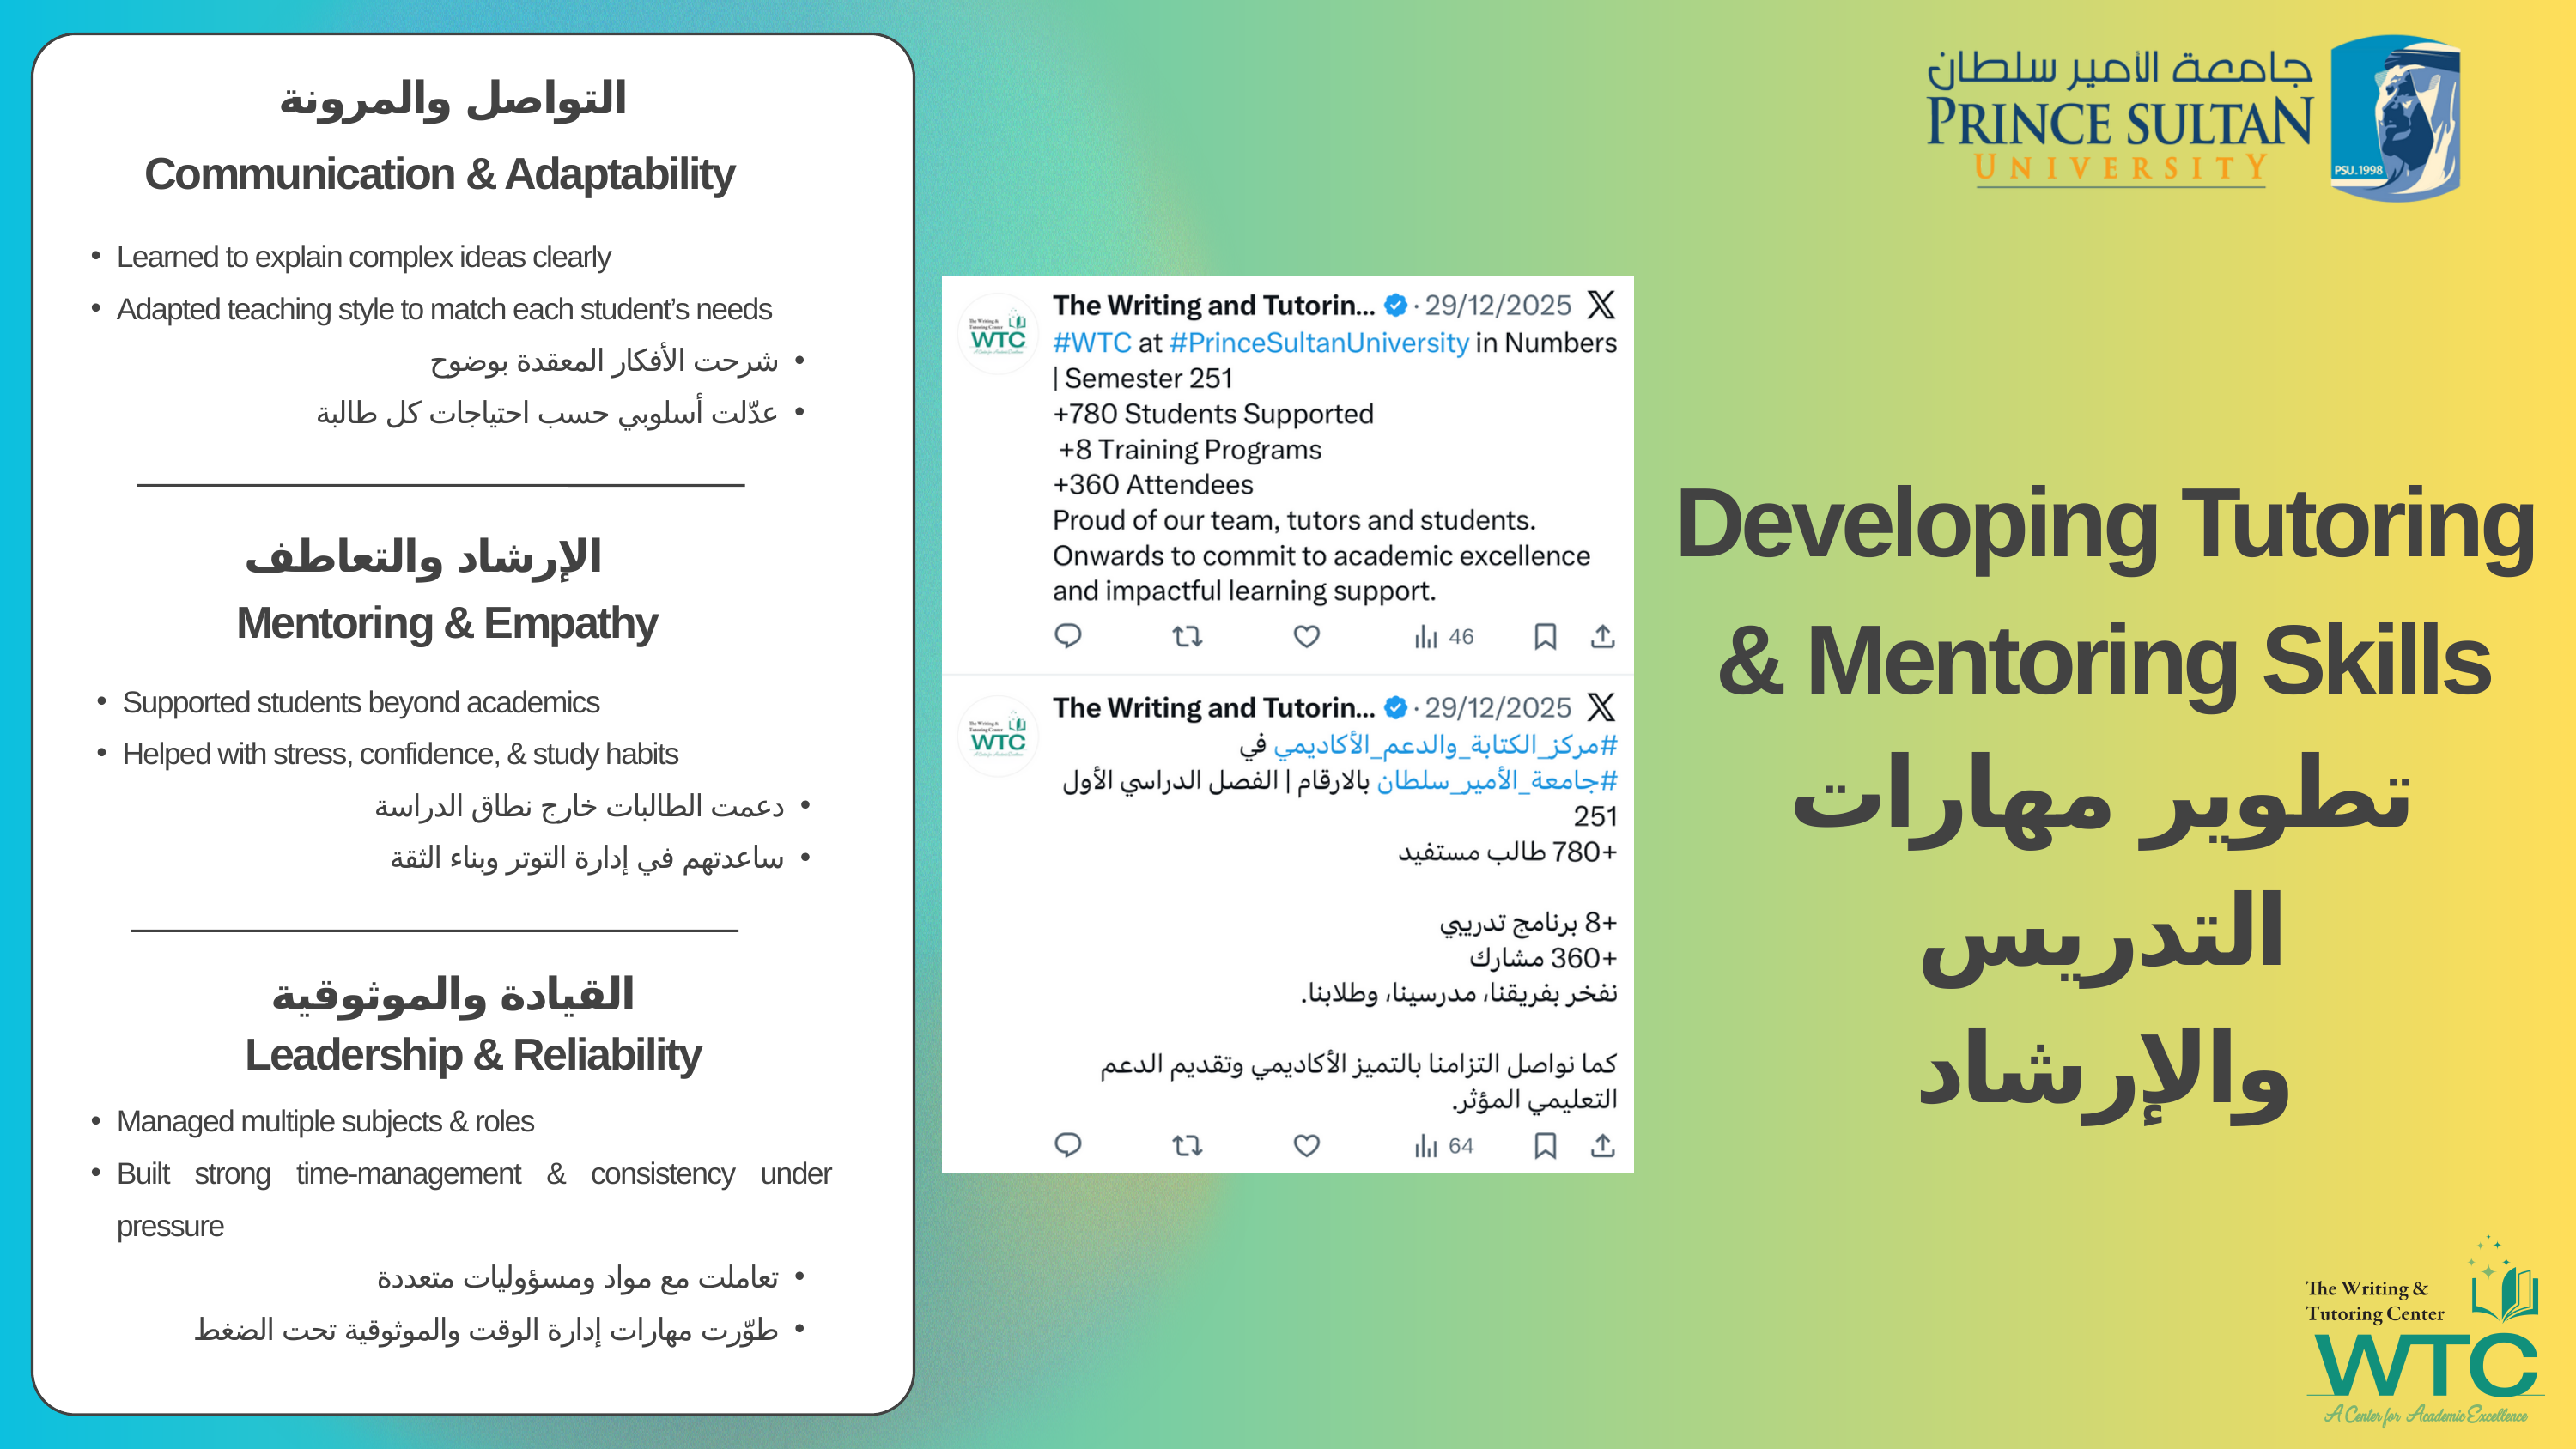

التواصل والمرونة

Communication & Adaptability
Learned to explain complex ideas clearly
Adapted teaching style to match each student’s needs
شرحت الأفكار المعقدة بوضوح
عدّلت أسلوبي حسب احتياجات كل طالبة

Developing Tutoring & Mentoring Skills

‎الإرشاد والتعاطف
Mentoring & Empathy
Supported students beyond academics
Helped with stress, confidence, & study habits
دعمت الطالبات خارج نطاق الدراسة
ساعدتهم في إدارة التوتر وبناء الثقة
تطوير مهارات التدريس والإرشاد

القيادة والموثوقية
Leadership & Reliability
Managed multiple subjects & roles
Built strong time-management & consistency under pressure
تعاملت مع مواد ومسؤوليات متعددة
طوّرت مهارات إدارة الوقت والموثوقية تحت الضغط